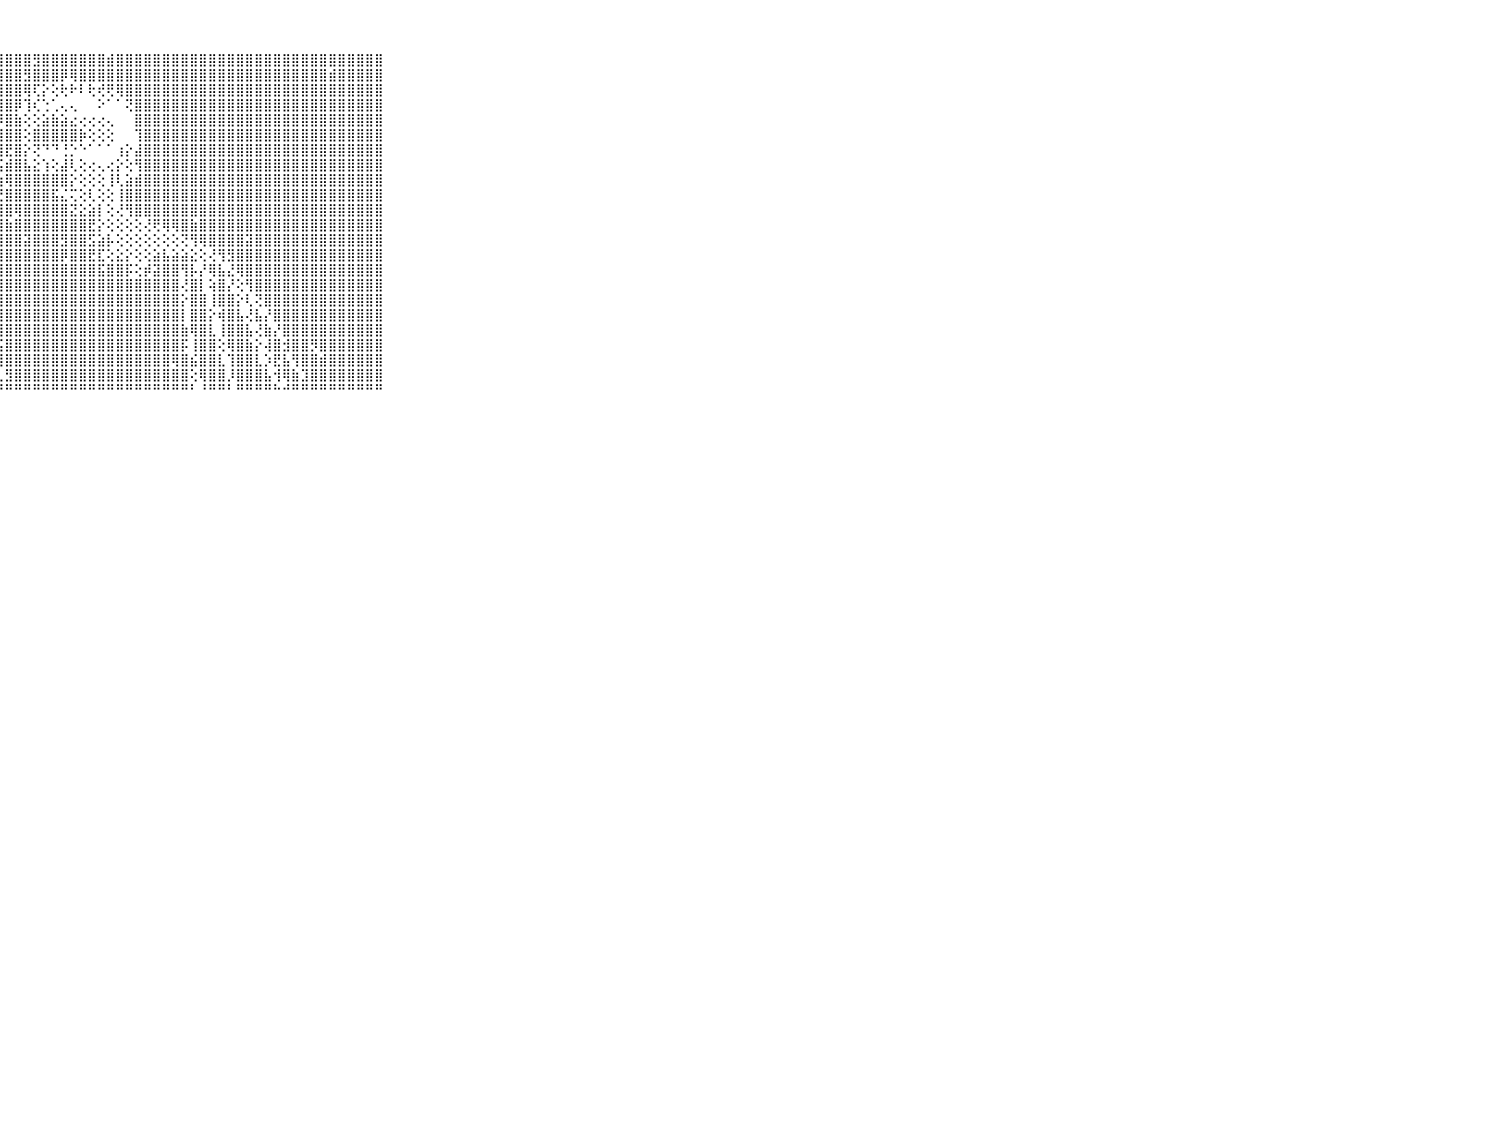

⠀⠀⠀⠀⠀⠀⠀⠀⠀⠀⠀⢾⡿⡀⢜⢕⢕⢞⢹⣿⣽⣿⣿⣿⣿⡷⣿⣿⣿⣿⣿⣻⣿⣿⣿⣿⣿⣿⣿⣾⣿⣿⣿⣿⣿⣿⣿⣿⣿⣿⣿⣿⣿⣿⣿⣿⣿⣿⣿⣿⣿⣿⣿⣿⣿⣿⣿⣿⣿⠀⠀⠀⠀⠀⠀⠀⠀⠀⠀⠀⠀
⠀⠀⠀⠀⠀⠀⠀⠀⠀⠀⠀⡼⢕⢜⠇⢔⢝⢻⣿⣿⣿⣿⣿⣿⣿⣿⣟⣿⣿⣿⣻⣿⣿⣿⡿⢿⣿⣿⣿⣿⣿⣿⣿⣿⣿⣿⣿⣿⣿⣿⣿⣿⣿⣿⣿⣿⣿⣿⣿⣿⣿⣿⣿⣾⣿⣿⣿⣿⣿⠀⠀⠀⠀⠀⠀⠀⠀⠀⠀⠀⠀
⠀⠀⠀⠀⠀⠀⠀⠀⠀⠀⠀⢜⡕⢕⡄⠕⢱⣕⢿⣿⣿⣿⣿⣿⣿⣿⢿⣿⣿⣿⢿⢏⡕⢕⢗⠗⠇⢗⢞⢟⢿⣿⣿⣿⣿⣿⣿⣿⣿⣿⣿⣿⣿⣿⣿⣿⣿⣿⣿⣿⣿⣿⣿⣿⣿⣿⣿⣿⣿⠀⠀⠀⠀⠀⠀⠀⠀⠀⠀⠀⠀
⠀⠀⠀⠀⠀⠀⠀⠀⠀⠀⠀⢇⢕⡄⠃⢄⢕⢫⣕⣿⣿⣿⣿⣿⣿⣿⣯⣿⣿⡿⢹⢎⢑⢁⢄⢄⠀⠀⠕⠁⠁⢝⣿⣿⣿⣿⣿⣿⣿⣿⣿⣿⣿⣿⣿⣿⣿⣿⣿⣿⣿⣿⣿⣿⣿⣿⣿⣿⣿⠀⠀⠀⠀⠀⠀⠀⠀⠀⠀⠀⠀
⠀⠀⠀⠀⠀⠀⠀⠀⠀⠀⠀⢜⡕⠕⡀⢕⢕⡕⢜⢝⣿⣿⣿⣿⣿⣿⣺⡿⣿⣷⢕⢕⣵⣷⣵⣔⢔⢔⢔⢄⠀⠀⣿⣿⣿⣿⣿⣿⣿⣿⣿⣿⣿⣿⣿⣿⣿⣿⣿⣿⣿⣿⣿⣿⣿⣿⣿⣿⣿⠀⠀⠀⠀⠀⠀⠀⠀⠀⠀⠀⠀
⠀⠀⠀⠀⠀⠀⠀⠀⠀⠀⠀⢕⢕⡀⠑⢔⢕⢸⣕⢜⢼⣿⣿⣿⣿⣿⣿⣿⣿⣿⢕⣿⣿⣿⣿⣿⡷⢕⢕⢕⠀⠀⢹⣿⣿⣿⣿⣿⣿⣿⣿⣿⣿⣿⣿⣿⣿⣿⣿⣿⣿⣿⣿⣿⣿⣿⣿⣿⣿⠀⠀⠀⠀⠀⠀⠀⠀⠀⠀⠀⠀
⠀⠀⠀⠀⠀⠀⠀⠀⠀⠀⠀⢕⢕⠑⢀⢕⢕⢕⢕⢕⢎⢵⣟⢽⣿⣿⣿⣿⣟⣿⡕⢝⠙⠙⢘⡑⠑⠁⠁⠁⢰⡕⣼⣿⣿⣿⣿⣿⣿⣿⣿⣿⣿⣿⣿⣿⣿⣿⣿⣿⣿⣿⣿⣿⣿⣿⣿⣿⣿⠀⠀⠀⠀⠀⠀⠀⠀⠀⠀⠀⠀
⠀⠀⠀⠀⠀⠀⠀⠀⠀⠀⠀⢕⢕⢀⠑⢕⢕⢱⣕⣜⢵⡷⣯⣿⢿⣷⣽⣯⣾⣿⣧⣕⢱⢕⣼⢇⢕⢔⢄⢔⡕⢕⢻⣿⣿⣿⣿⣿⣿⣿⣿⣿⣿⣿⣿⣿⣿⣿⣿⣿⣿⣿⣿⣿⣿⣿⣿⣿⣿⠀⠀⠀⠀⠀⠀⠀⠀⠀⠀⠀⠀
⠀⠀⠀⠀⠀⠀⠀⠀⠀⠀⠀⢕⢕⠐⠀⢕⢕⢜⢕⢜⢝⣱⣳⢿⣗⡿⣿⣵⢿⣿⣿⣿⣿⣿⣿⡕⢕⢕⢕⢸⢇⣵⣾⣿⣿⣿⣿⣿⣿⣿⣿⣿⣿⣿⣿⣿⣿⣿⣿⣿⣿⣿⣿⣿⣿⣿⣿⣿⣿⠀⠀⠀⠀⠀⠀⠀⠀⠀⠀⠀⠀
⠀⠀⠀⠀⠀⠀⠀⠀⠀⠀⠀⢕⢕⢀⠐⢕⢕⢕⢕⢕⢕⢵⢷⣪⣾⣻⣿⣟⣿⣿⣿⣿⣿⣯⣌⢍⢕⢇⢕⢕⢸⣿⣿⣿⣿⣿⣿⣿⣿⣿⣿⣿⣿⣿⣿⣿⣿⣿⣿⣿⣿⣿⣿⣿⣿⣿⣿⣿⣿⠀⠀⠀⠀⠀⠀⠀⠀⠀⠀⠀⠀
⠀⠀⠀⠀⠀⠀⠀⠀⠀⠀⠀⢕⢕⠐⠀⢕⢕⢕⢕⢕⢕⣕⣣⣟⣫⣯⣟⣿⣿⢿⣿⣿⣿⣿⣿⣝⣕⣵⡇⢕⢜⢻⣿⣿⣿⣿⣿⣿⣿⣿⣿⣿⣿⣿⣿⣿⣿⣿⣿⣿⣿⣿⣿⣿⣿⣿⣿⣿⣿⠀⠀⠀⠀⠀⠀⠀⠀⠀⠀⠀⠀
⠀⠀⠀⠀⠀⠀⠀⠀⠀⠀⠀⡜⢕⢄⠐⢕⢕⢕⢕⢕⢕⢸⢟⣯⣿⣿⣿⣿⣷⣿⣿⣿⣿⣿⣿⣿⣿⣟⡕⢕⢕⢕⢕⢜⢟⢿⢿⣿⣷⣿⣿⣿⣿⣿⣿⣿⣿⣿⣿⣿⣿⣿⣿⣿⣿⣿⣿⣿⣿⠀⠀⠀⠀⠀⠀⠀⠀⠀⠀⠀⠀
⠀⠀⠀⠀⠀⠀⠀⠀⠀⠀⠀⢷⢕⠑⠄⢕⢕⢕⢕⢕⢕⢜⢕⣿⣿⣿⣿⣽⣿⣿⣽⣿⣿⣿⣻⣿⣿⣫⣵⡧⢕⢕⢕⢕⢕⢕⢕⢝⢻⢿⣿⣿⣿⣿⣽⣿⣿⣿⣿⣿⣿⣿⣿⣿⣿⣿⣿⣿⣿⠀⠀⠀⠀⠀⠀⠀⠀⠀⠀⠀⠀
⠀⠀⠀⠀⠀⠀⠀⠀⠀⠀⠀⢕⢕⢄⠐⢕⢕⢕⢕⢕⢕⢕⢝⡿⣿⣿⣿⣿⣿⣿⣿⣿⣿⣿⡿⣿⣿⣟⣏⢕⣕⡕⢕⢕⣵⣧⣵⣵⣕⢕⢜⢻⣻⣿⣿⣿⣿⣿⣿⣿⣿⣿⣿⣿⣿⣿⣿⣿⣿⠀⠀⠀⠀⠀⠀⠀⠀⠀⠀⠀⠀
⠀⠀⠀⠀⠀⠀⠀⠀⠀⠀⠀⢕⢕⠐⠀⢕⢕⢕⢕⢕⢕⡕⢜⢱⢎⣿⣿⣿⣿⣿⣿⣿⣿⣿⣿⣿⣿⣿⣯⣿⣿⡯⢕⡾⣽⣿⣿⢻⡧⡜⢿⣧⣜⢿⣿⣿⣿⣿⣿⣿⣿⣿⣿⣿⣿⣿⣿⣿⣿⠀⠀⠀⠀⠀⠀⠀⠀⠀⠀⠀⠀
⠀⠀⠀⠀⠀⠀⠀⠀⠀⠀⠀⢕⢕⠄⠀⢕⢕⢕⢕⢕⢕⢝⡿⢕⢜⡿⣿⣿⣿⣿⣿⣿⣿⣿⣿⣿⣿⣿⣿⣿⣿⣿⣿⣿⣿⣿⣿⢜⣿⡇⢵⣿⡜⢕⢻⣿⣿⣿⣿⣿⣿⣿⣿⣿⣿⣿⣿⣿⣿⠀⠀⠀⠀⠀⠀⠀⠀⠀⠀⠀⠀
⠀⠀⠀⠀⠀⠀⠀⠀⠀⠀⠀⢕⢕⠀⠀⢕⢕⢕⢕⢕⢕⢜⢕⣻⡎⣝⣿⢿⣿⣿⣿⣿⣿⣿⣿⣿⣿⣿⣿⣿⣿⣿⣿⣿⣿⣿⣿⡕⣿⣿⢸⣿⣿⡕⢇⢝⣿⣿⣿⣿⣿⣿⣿⣿⣿⣿⣿⣿⣿⠀⠀⠀⠀⠀⠀⠀⠀⠀⠀⠀⠀
⠀⠀⠀⠀⠀⠀⠀⠀⠀⠀⠀⢕⢕⠀⠀⢕⢕⢜⢕⢕⢕⢕⣻⢹⢝⡾⢫⢿⣿⣿⣿⣿⣿⣿⣿⣿⣿⣿⣿⣿⣿⣿⣿⣿⣿⣿⣿⡇⣿⣿⡕⢾⣿⣧⢜⣧⡜⣿⣿⣿⣿⣿⣿⣿⣿⣿⣿⣿⣿⠀⠀⠀⠀⠀⠀⠀⠀⠀⠀⠀⠀
⠀⠀⠀⠀⠀⠀⠀⠀⠀⠀⠀⢕⢕⠀⠀⢕⢕⢕⢕⢇⢕⢿⢕⢻⢟⢕⣧⣿⣿⣿⣿⣿⣿⣿⣿⣿⣿⣿⣿⣿⣿⣿⣿⣿⣿⣿⣿⣷⢿⣿⣇⢸⣿⣿⣧⢜⣷⡜⣿⣿⣿⣿⣿⣿⣿⣿⣿⣿⣿⠀⠀⠀⠀⠀⠀⠀⠀⠀⠀⠀⠀
⠀⠀⠀⠀⠀⠀⠀⠀⠀⠀⠀⢕⢕⠄⠄⢕⢕⢕⢕⢕⢕⢕⢷⢏⢼⡷⢫⢮⣿⣿⣿⣿⣿⣿⣿⣿⣿⣿⣿⣿⣿⣿⣿⣿⣿⣿⣿⡯⢸⣿⣿⢕⢿⣿⣷⡕⢼⣿⣺⣿⣿⡻⣿⣿⣿⣿⣿⣿⣿⠀⠀⠀⠀⠀⠀⠀⠀⠀⠀⠀⠀
⠀⠀⠀⠀⠀⠀⠀⠀⠀⠀⠀⢕⢕⠐⠀⢕⢕⢕⢕⢇⢕⡣⢕⢱⡕⢕⣜⣼⣿⣿⣿⣿⣿⣿⣿⣿⣿⣿⣿⣿⣿⣿⣿⣿⣿⣿⢿⣿⣮⣿⣿⣇⢹⣿⣿⣇⡱⣟⣧⢻⣿⣿⣾⣿⣿⣿⣿⣿⣿⠀⠀⠀⠀⠀⠀⠀⠀⠀⠀⠀⠀
⠀⠀⠀⠀⠀⠀⠀⠀⠀⠀⠀⢕⢕⠀⠄⢕⢕⢕⢕⢕⡇⢕⢣⢞⢱⣕⡟⣇⣻⣿⣿⣿⣿⣿⣿⣿⣿⣿⣿⣿⣿⣿⣿⣿⣿⣿⣿⣿⢕⢿⣿⣿⡸⣿⣿⣿⣧⢺⢿⣷⣹⣿⣿⣿⣿⣿⣿⣿⣿⠀⠀⠀⠀⠀⠀⠀⠀⠀⠀⠀⠀
⠀⠀⠀⠀⠀⠀⠀⠀⠀⠀⠀⠑⠑⠀⠀⠑⠑⠑⠑⠑⠑⠃⠙⠑⠑⠋⠑⠙⠛⠛⠛⠛⠛⠛⠛⠛⠛⠛⠛⠛⠛⠛⠛⠛⠛⠛⠛⠛⠃⠘⠛⠛⠃⠛⠛⠛⠛⠓⠚⠛⠛⠛⠛⠛⠛⠛⠛⠛⠛⠀⠀⠀⠀⠀⠀⠀⠀⠀⠀⠀⠀